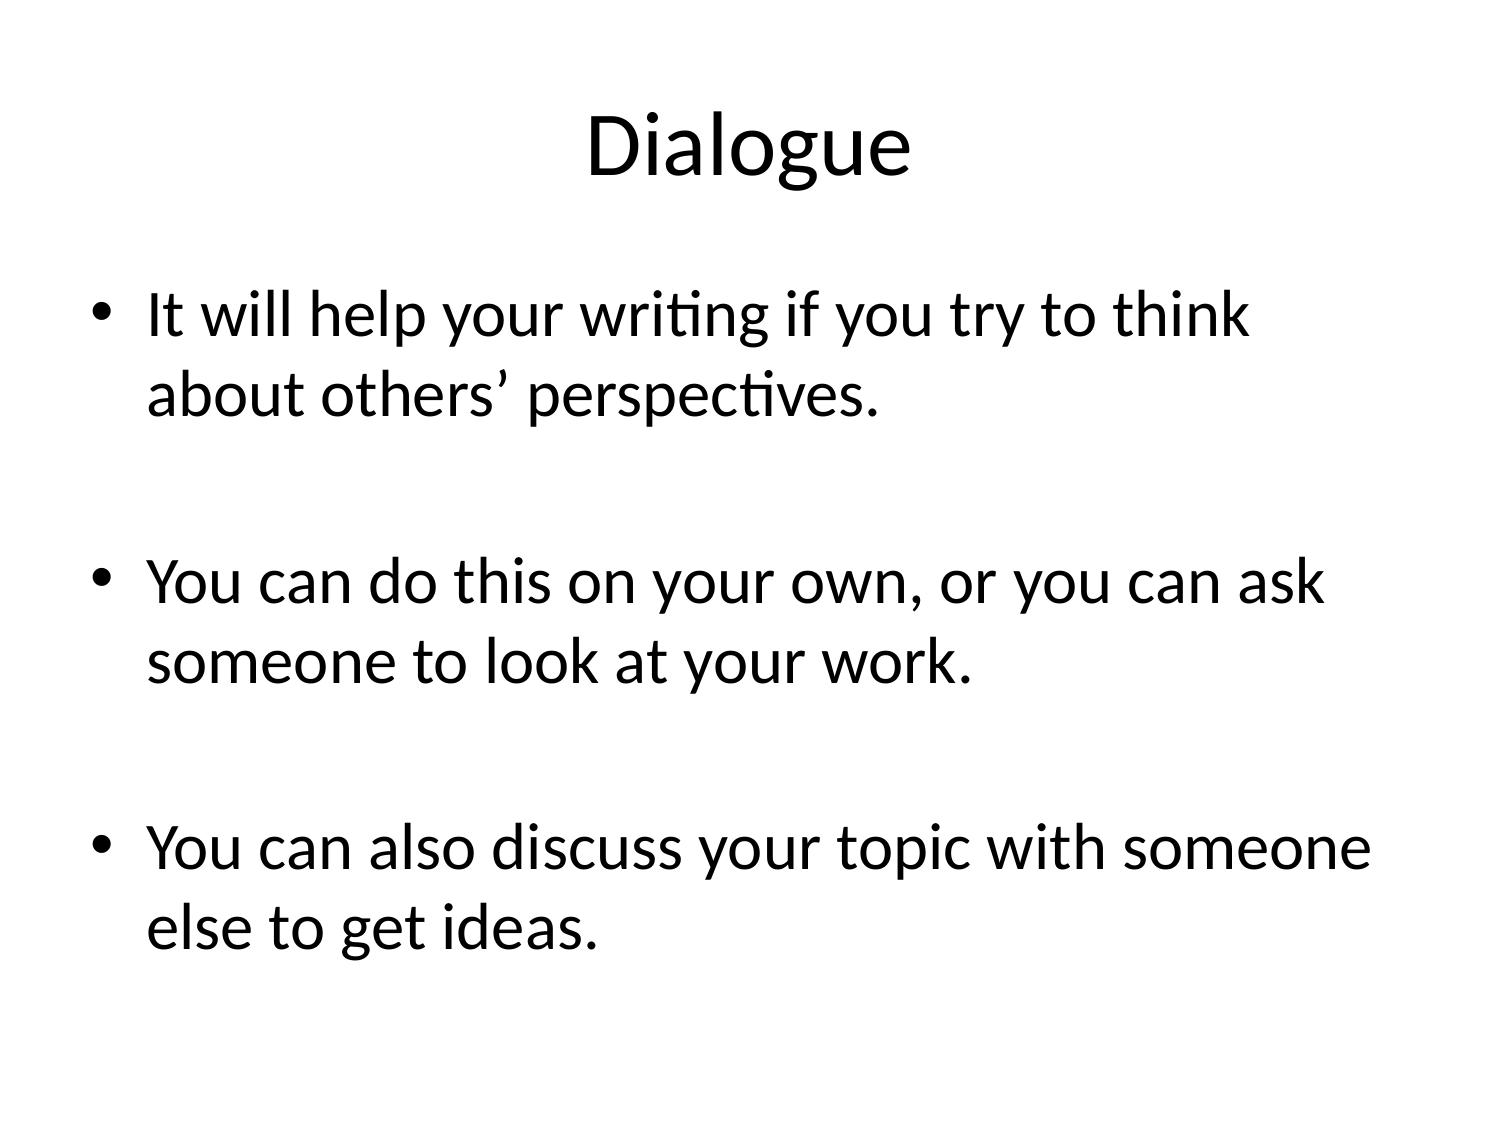

# Dialogue
It will help your writing if you try to think about others’ perspectives.

You can do this on your own, or you can ask someone to look at your work.

You can also discuss your topic with someone else to get ideas.